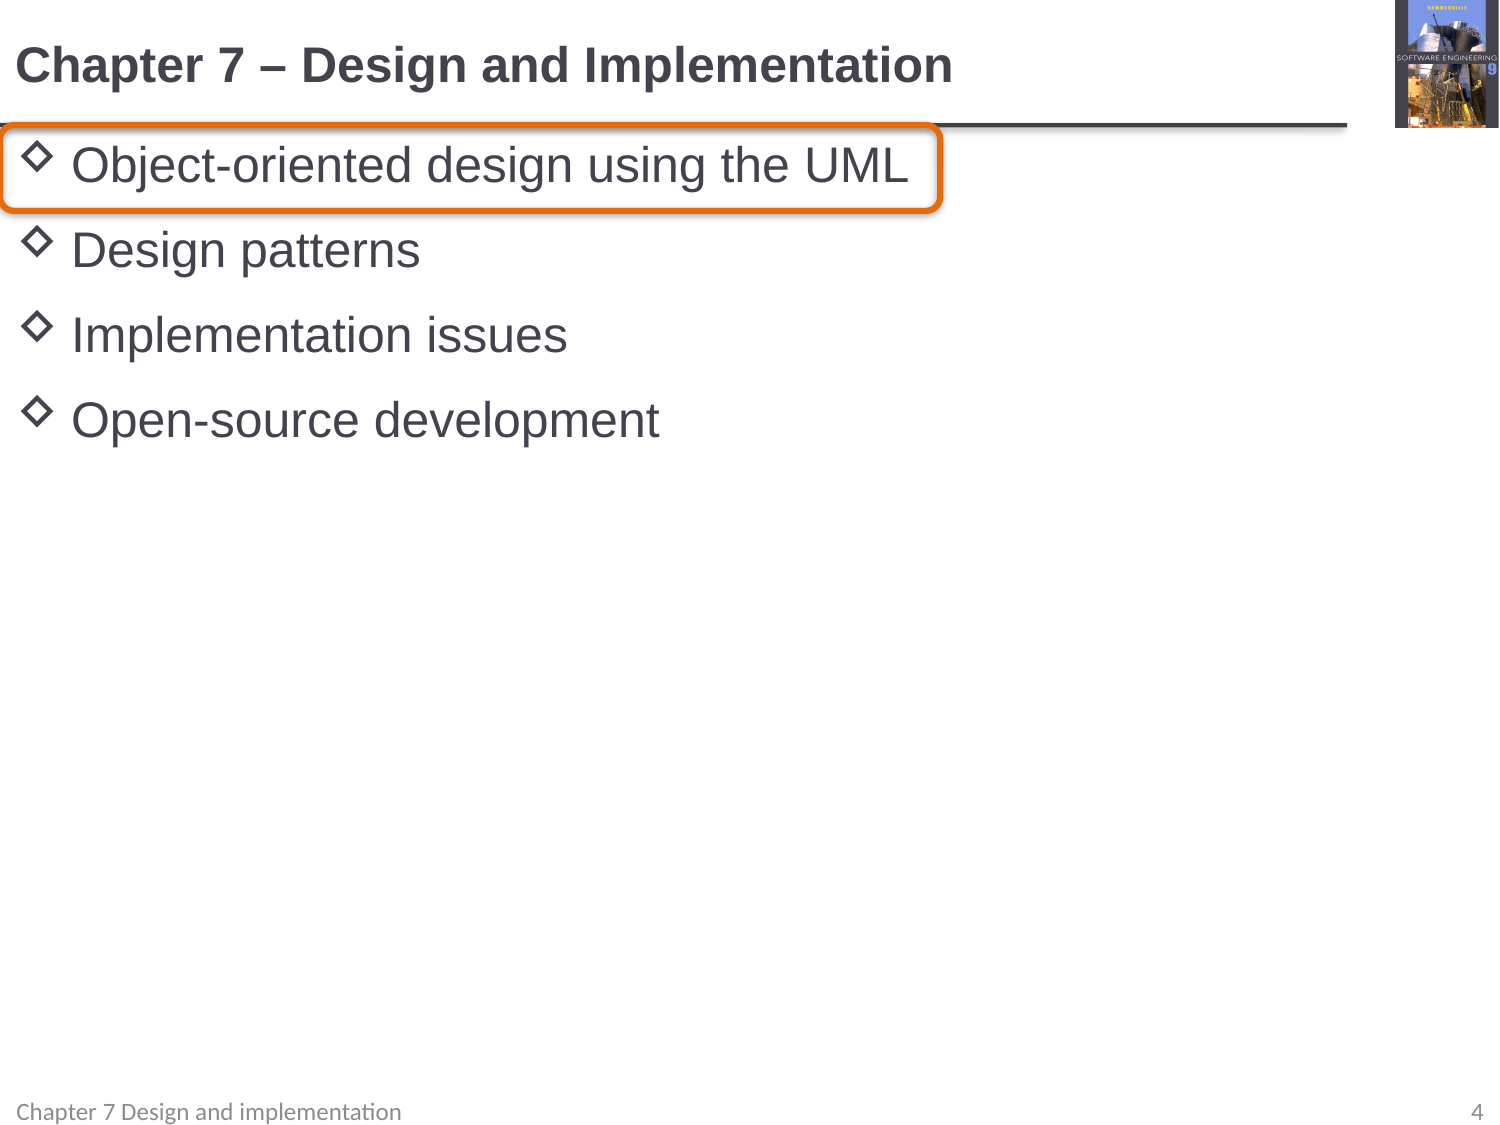

# Chapter 7 – Design and Implementation

Object-oriented design using the UML
Design patterns
Implementation issues
Open-source development
Chapter 7 Design and implementation
4